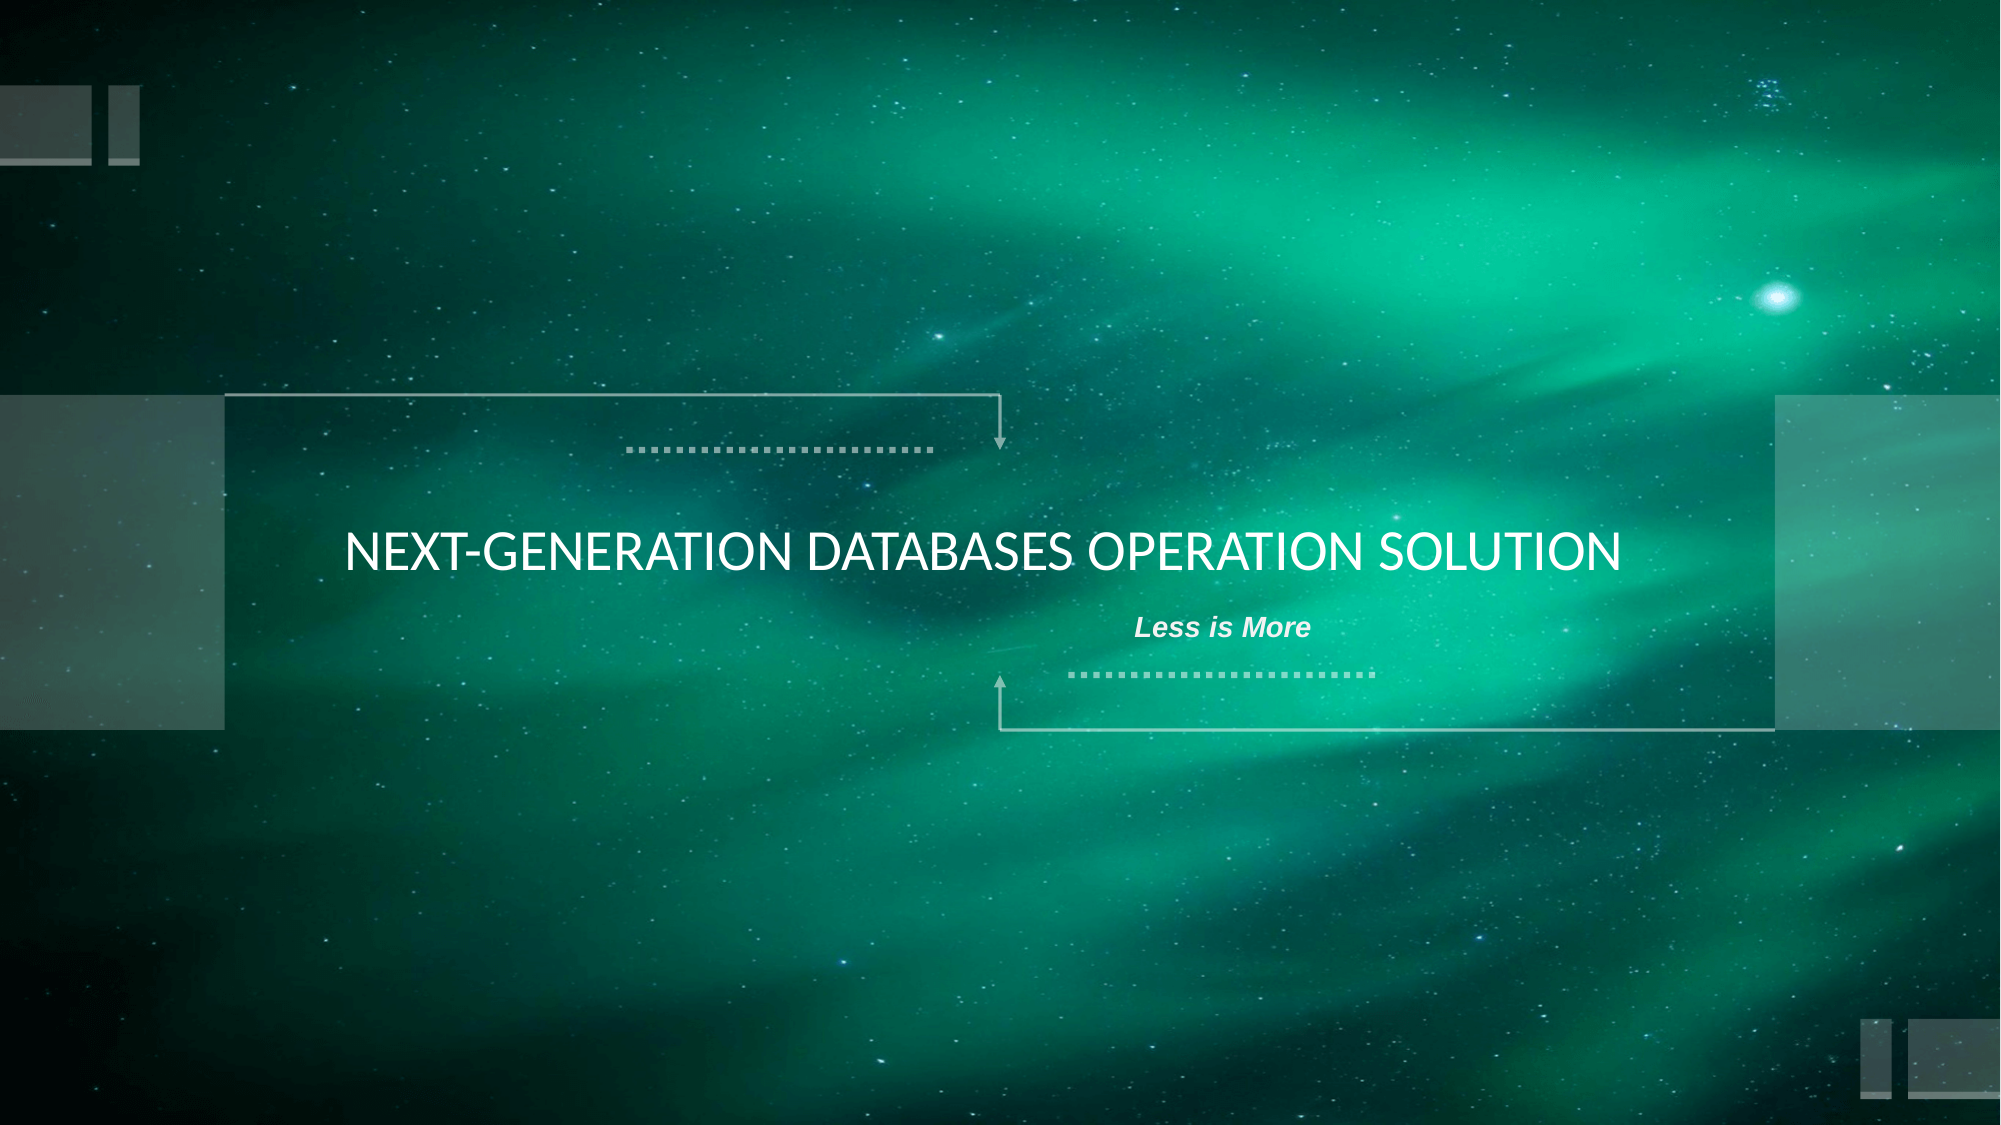

NEXT-GENERATION DATABASES OPERATION SOLUTION
Less is More